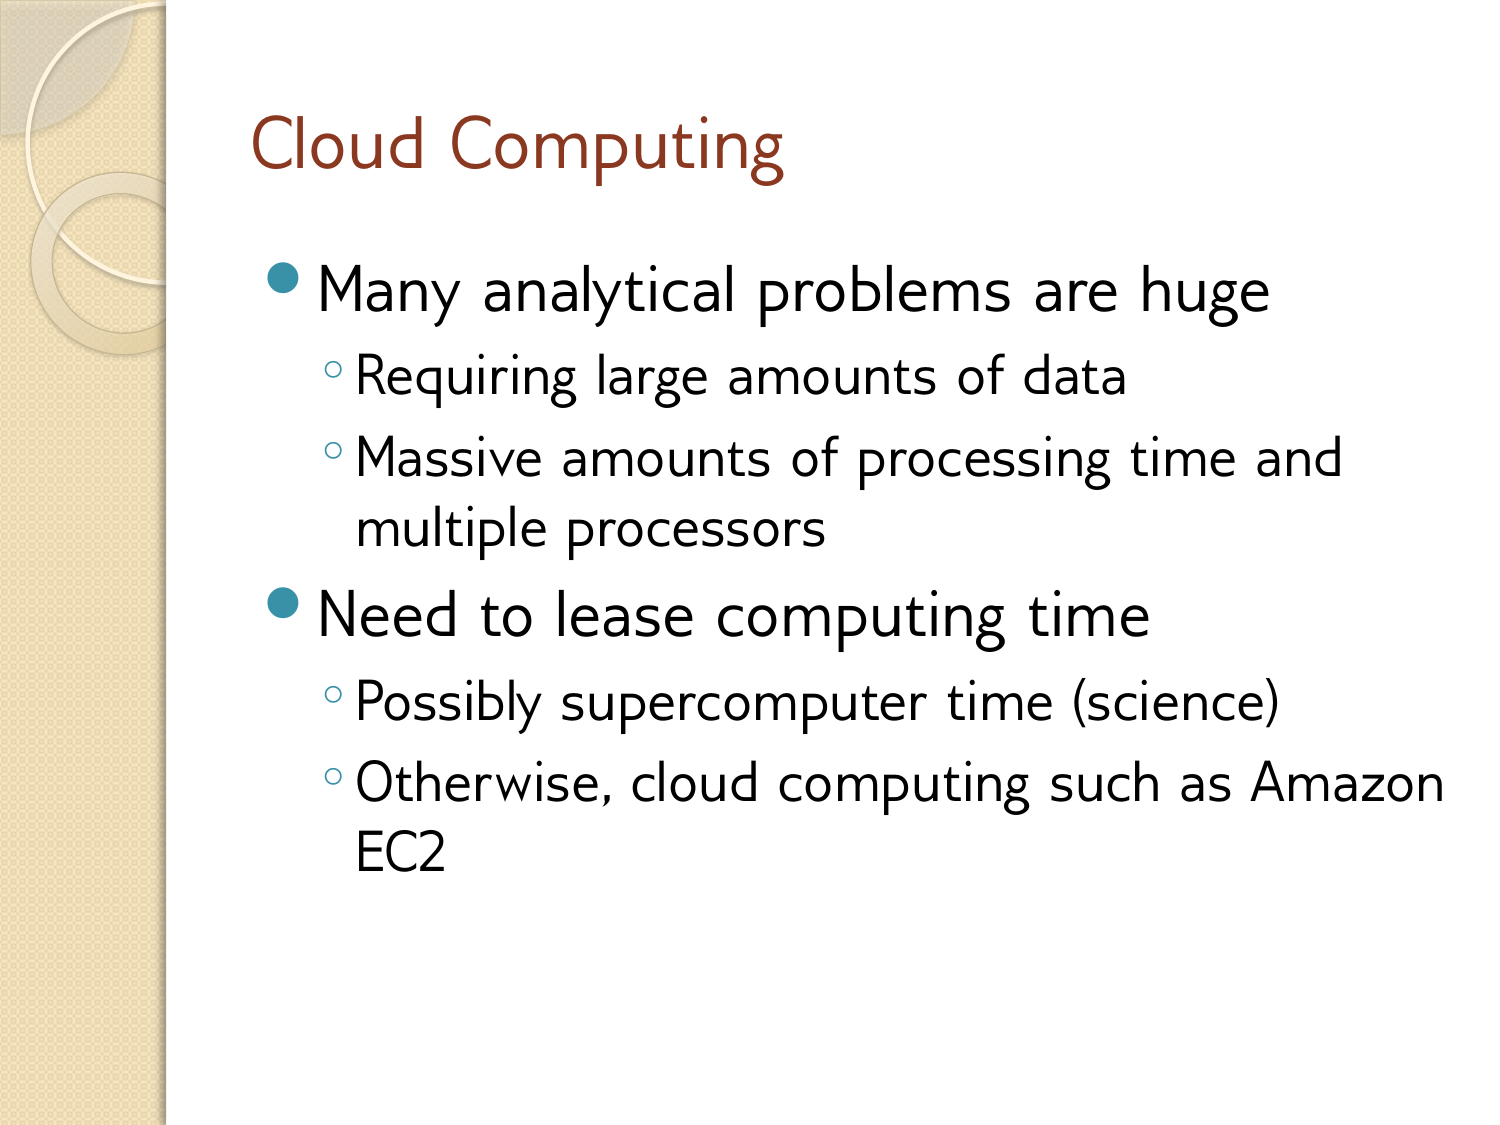

# Cloud Computing
Many analytical problems are huge
Requiring large amounts of data
Massive amounts of processing time and multiple processors
Need to lease computing time
Possibly supercomputer time (science)
Otherwise, cloud computing such as Amazon EC2